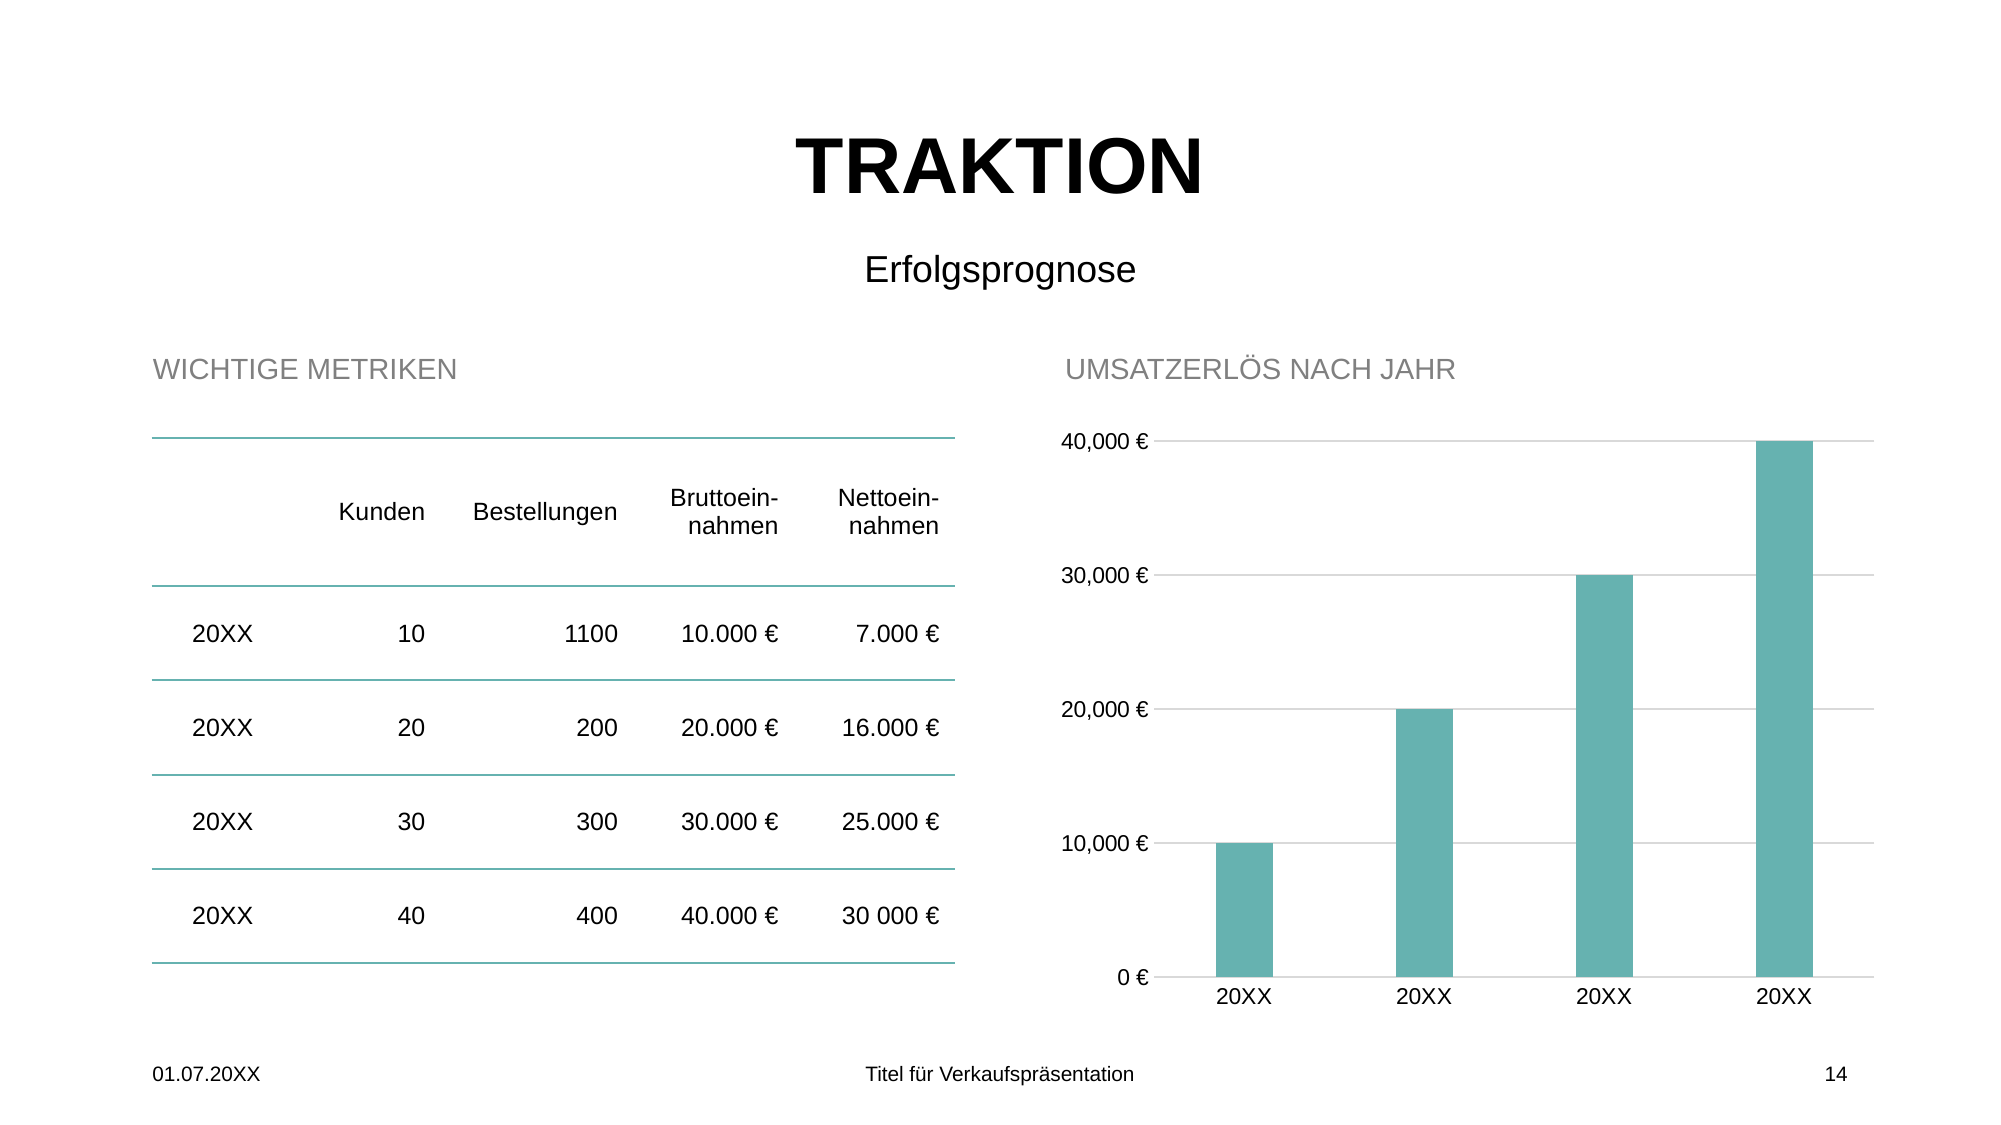

# TRAKTION
Erfolgsprognose
WICHTIGE METRIKEN
UMSATZERLÖS NACH JAHR

### Chart

| Category | Serie 1 |
|---|---|
| 20XX | 10000.0 |
| 20XX | 20000.0 |
| 20XX | 30000.0 |
| 20XX | 40000.0 |
|  | Kunden | Bestellungen | Bruttoein-nahmen | Nettoein-nahmen |
| --- | --- | --- | --- | --- |
| 20XX | 10 | 1100 | 10.000 € | 7.000 € |
| 20XX | 20 | 200 | 20.000 € | 16.000 € |
| 20XX | 30 | 300 | 30.000 € | 25.000 € |
| 20XX | 40 | 400 | 40.000 € | 30 000 € |
01.07.20XX
Titel für Verkaufspräsentation
14